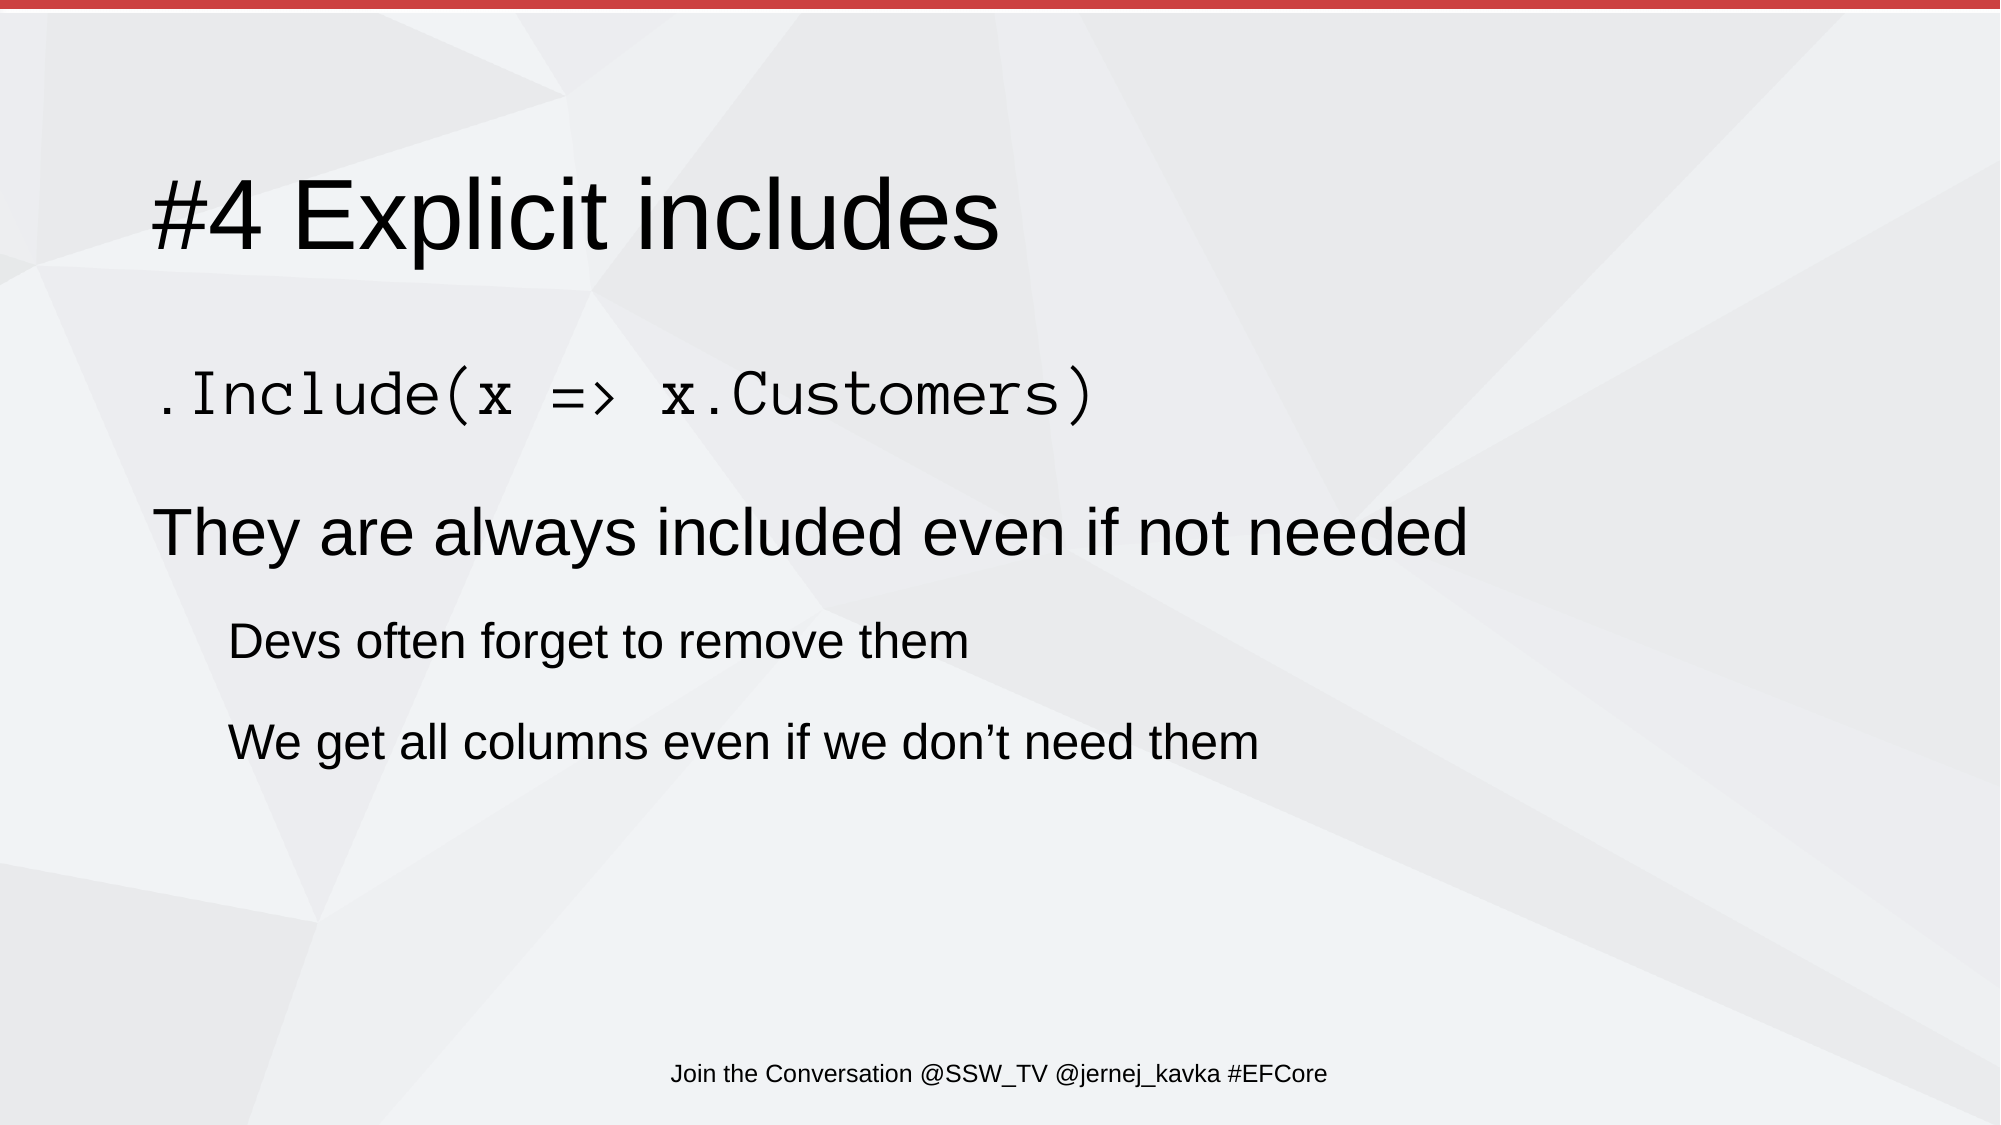

# #4 Explicit includes
.Include(x => x.Customers)
They are always included even if not needed
Devs often forget to remove them
We get all columns even if we don’t need them
Join the Conversation @SSW_TV @jernej_kavka #EFCore